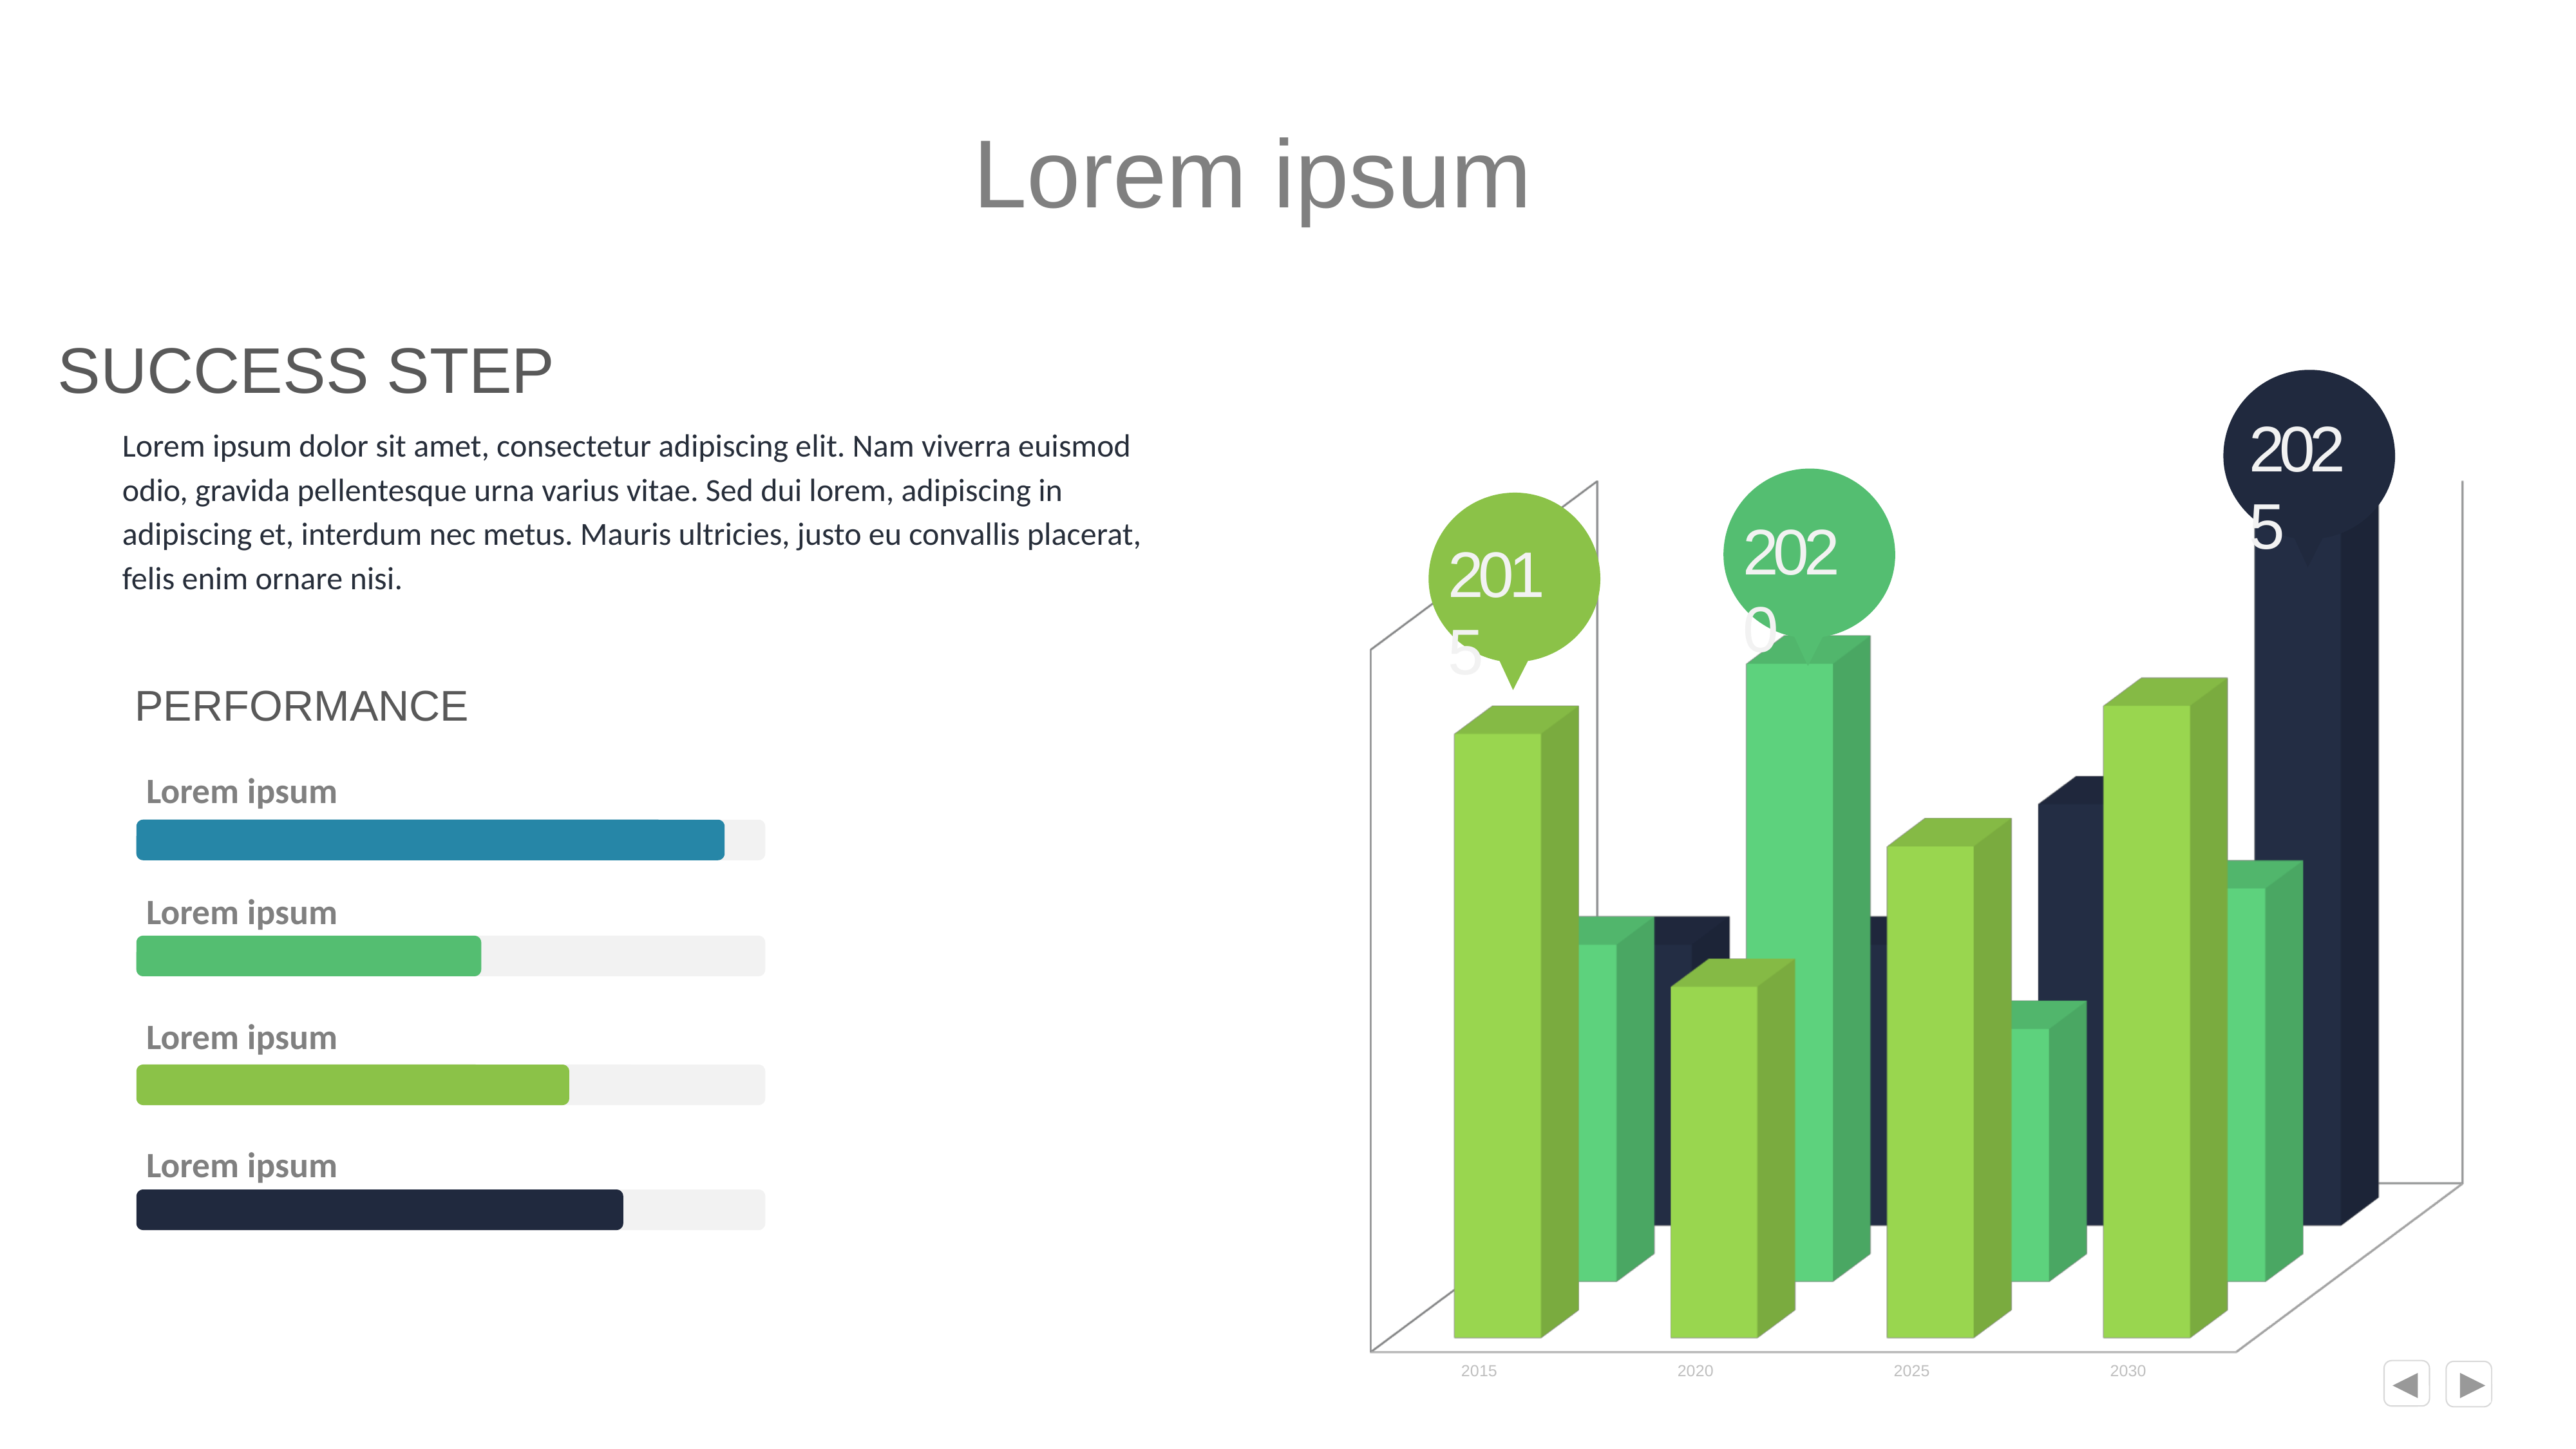

Lorem ipsum
SUCCESS STEP

2025
Lorem ipsum dolor sit amet, consectetur adipiscing elit. Nam viverra euismod odio, gravida pellentesque urna varius vitae. Sed dui lorem, adipiscing in adipiscing et, interdum nec metus. Mauris ultricies, justo eu convallis placerat, felis enim ornare nisi.

[unsupported chart]

2020

2015
PERFORMANCE
Lorem ipsum

Lorem ipsum

Lorem ipsum

Lorem ipsum